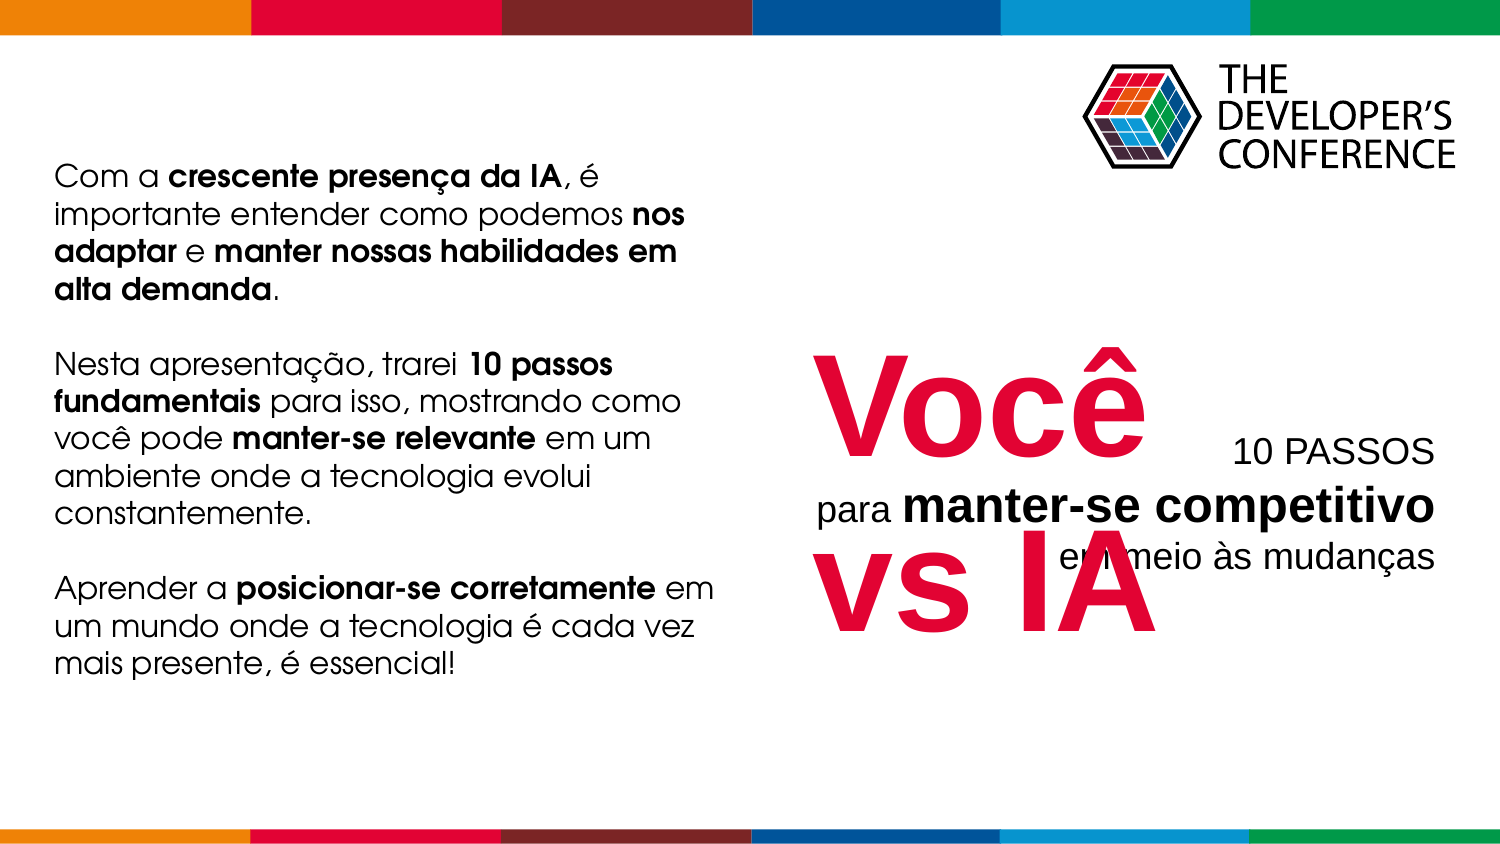

Com a crescente presença da IA, é importante entender como podemos nos adaptar e manter nossas habilidades em alta demanda.

Nesta apresentação, trarei 10 passos fundamentais para isso, mostrando como você pode manter-se relevante em um ambiente onde a tecnologia evolui constantemente.

Aprender a posicionar-se corretamente em um mundo onde a tecnologia é cada vez mais presente, é essencial!
Você vs IA
10 PASSOS
para manter-se competitivo
em meio às mudanças